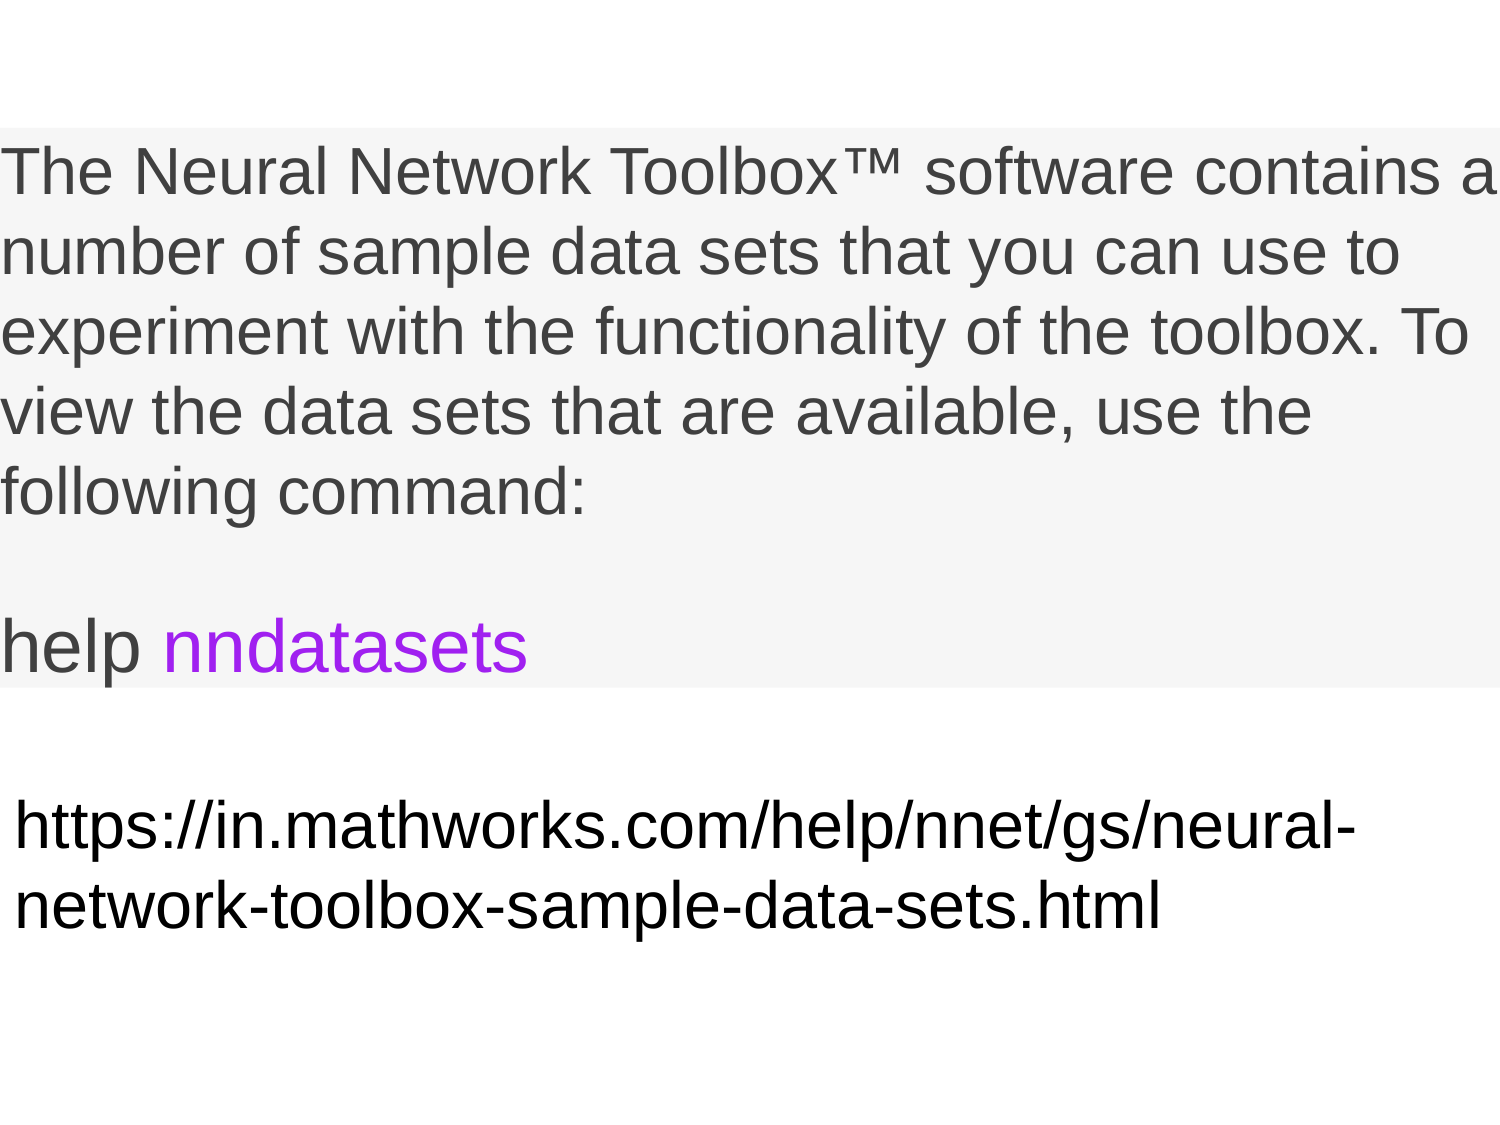

The Neural Network Toolbox™ software contains a number of sample data sets that you can use to experiment with the functionality of the toolbox. To view the data sets that are available, use the following command:

help nndatasets
https://in.mathworks.com/help/nnet/gs/neural-network-toolbox-sample-data-sets.html